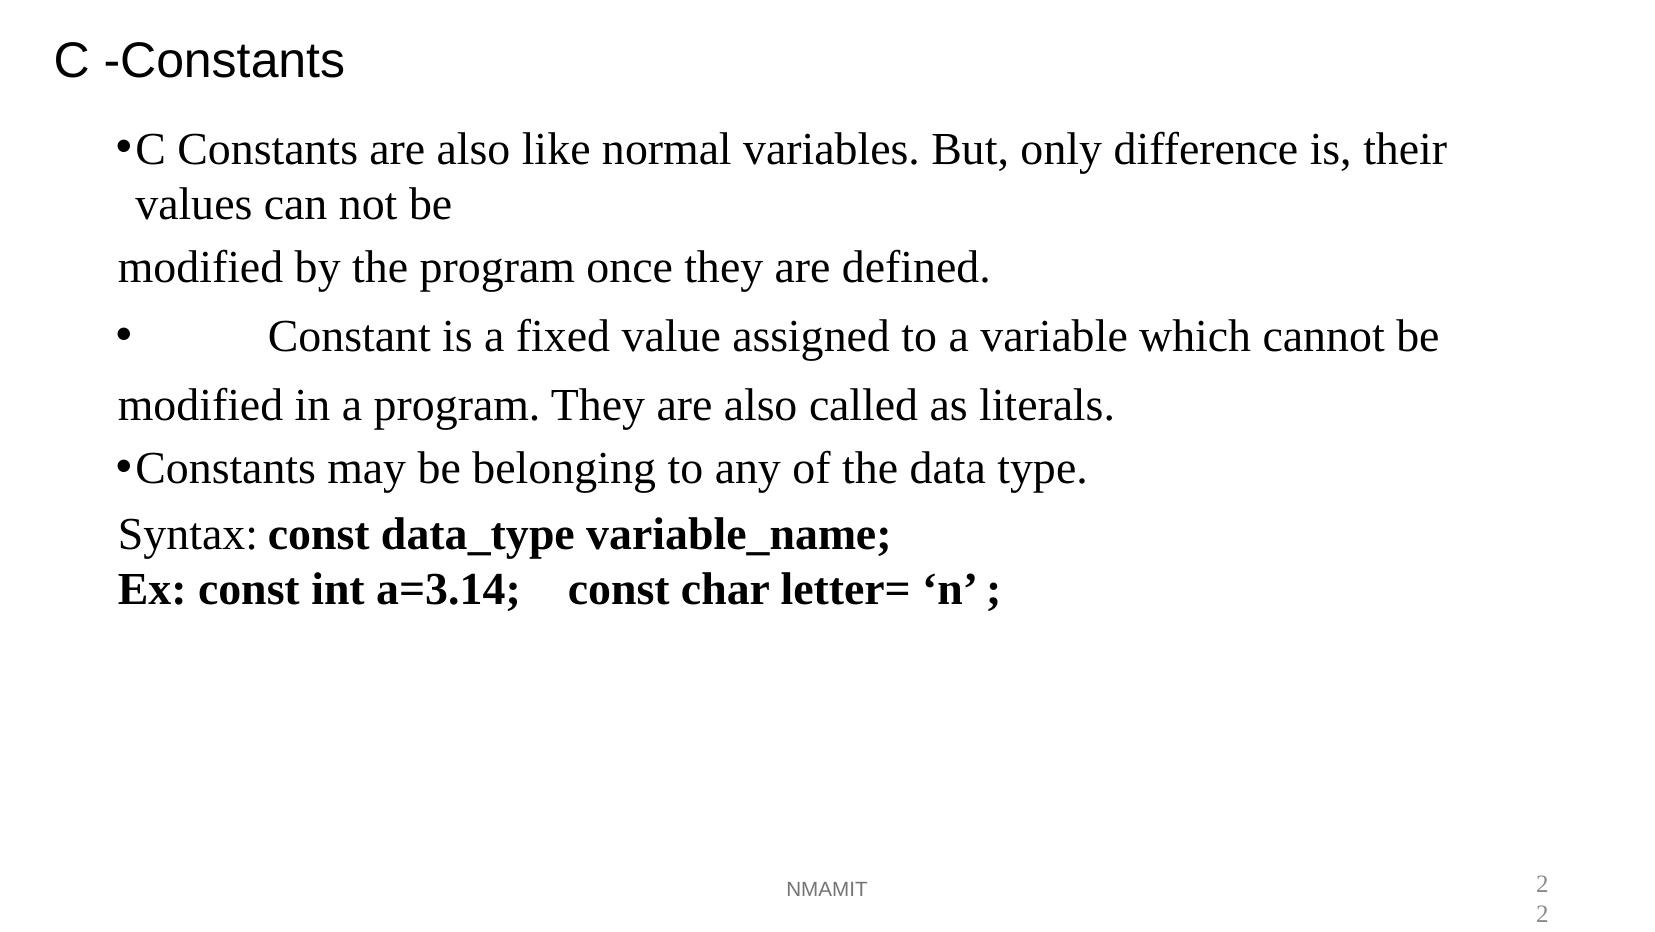

# C -Constants
C Constants are also like normal variables. But, only difference is, their values can not be
modified by the program once they are defined.
	Constant is a fixed value assigned to a variable which cannot be modified in a program. They are also called as literals.
Constants may be belonging to any of the data type.
Syntax:	const data_type variable_name;
Ex: const int a=3.14;	const char letter= ‘n’ ;
NMAMIT
22